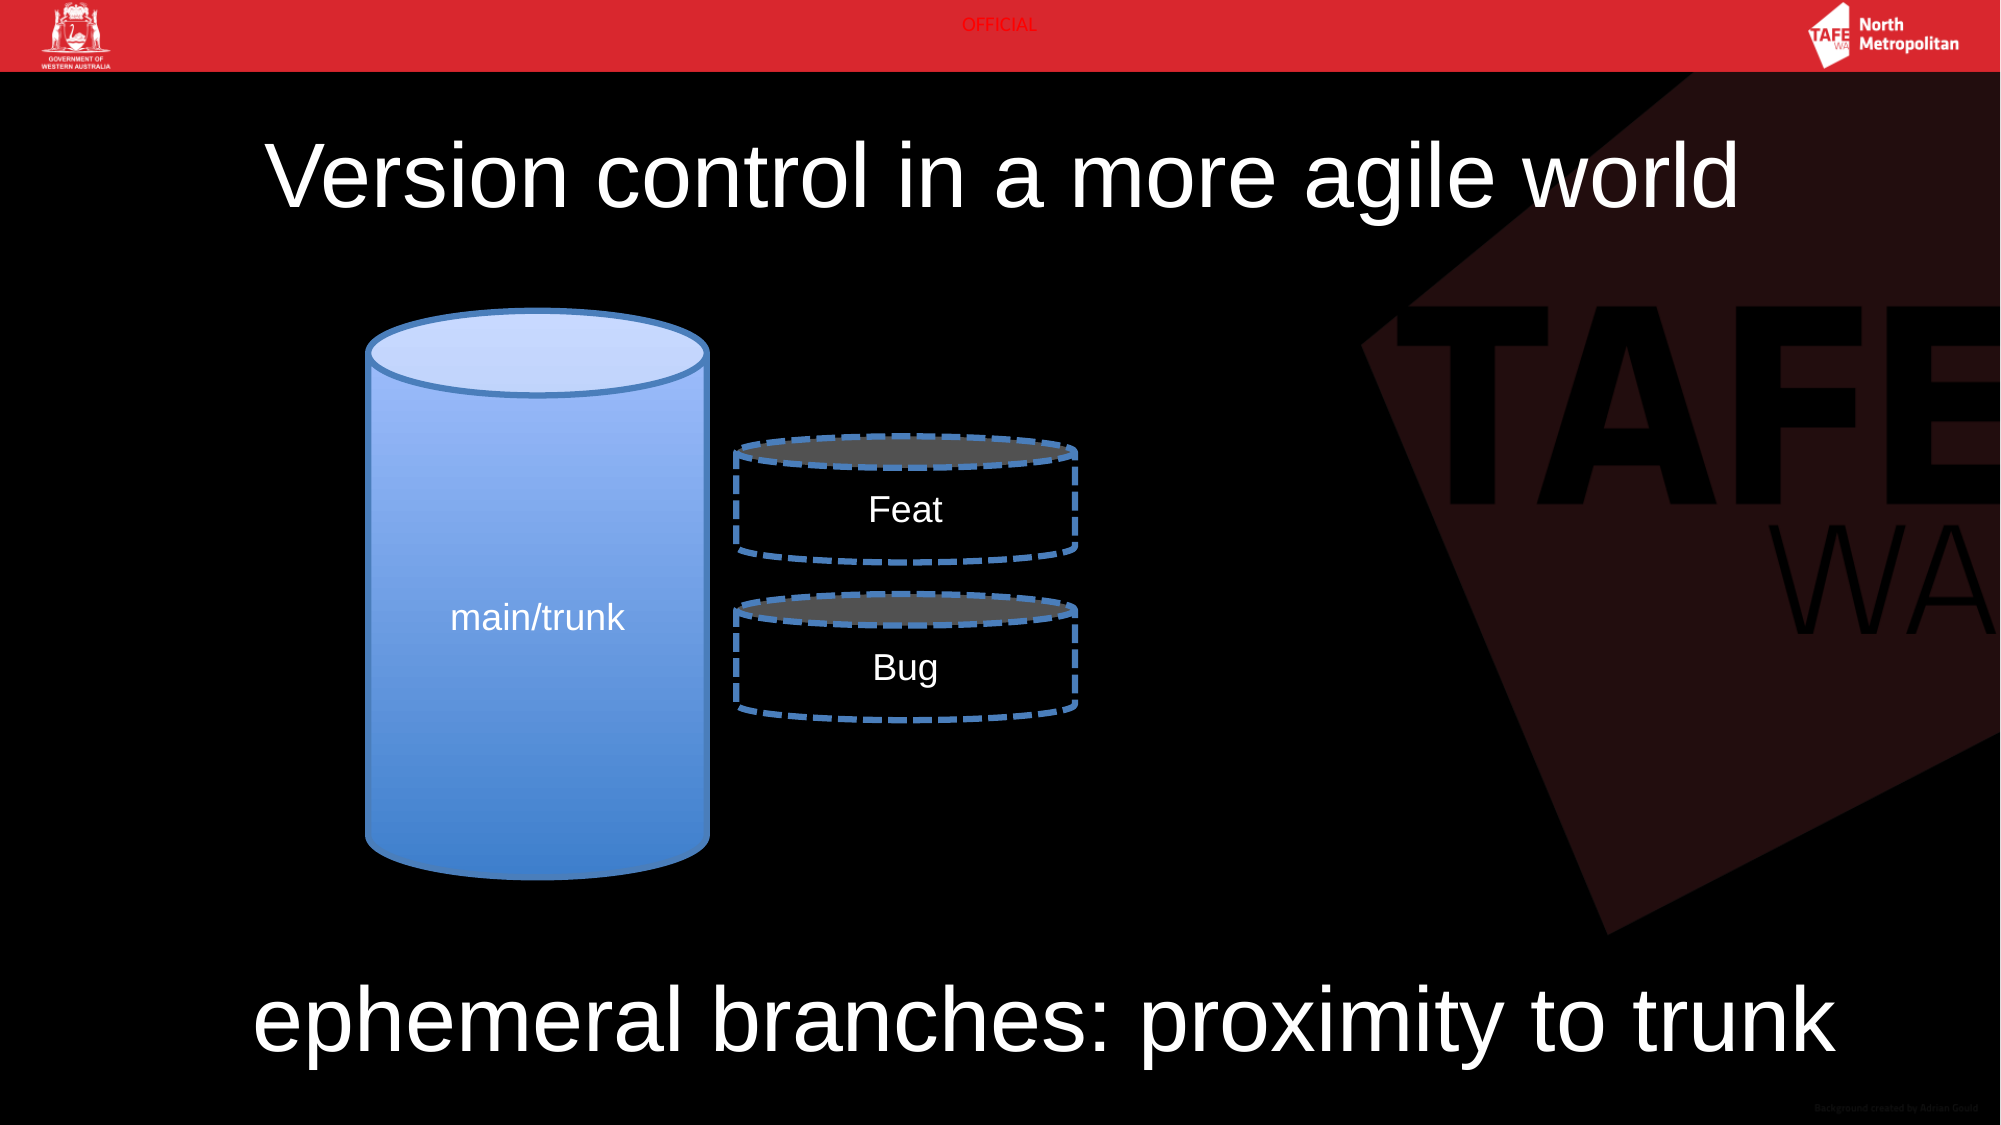

Version control in a more agile world
main/trunk
Feat
Bug
ephemeral branches: proximity to trunk